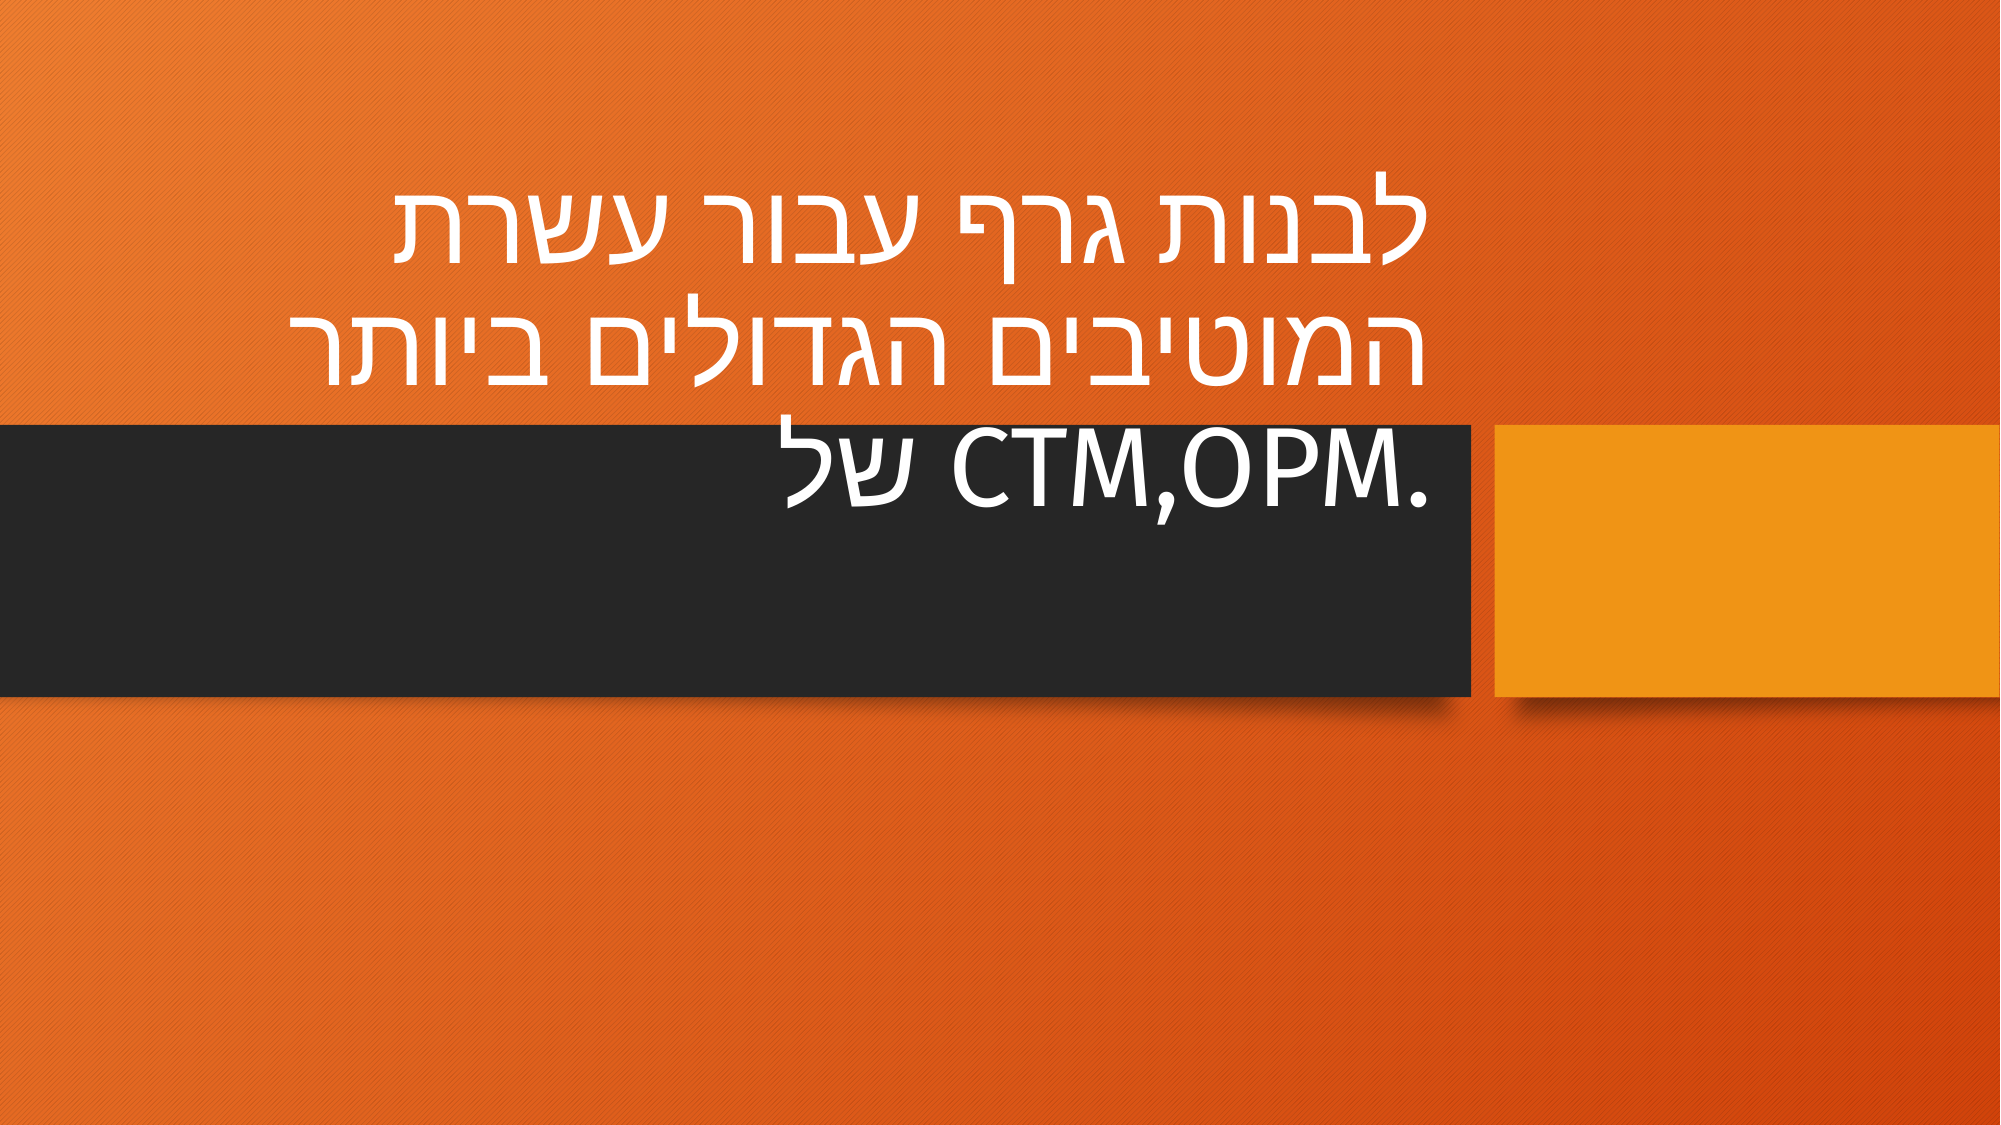

# לבנות גרף עבור עשרת המוטיבים הגדולים ביותר של CTM,OPM.